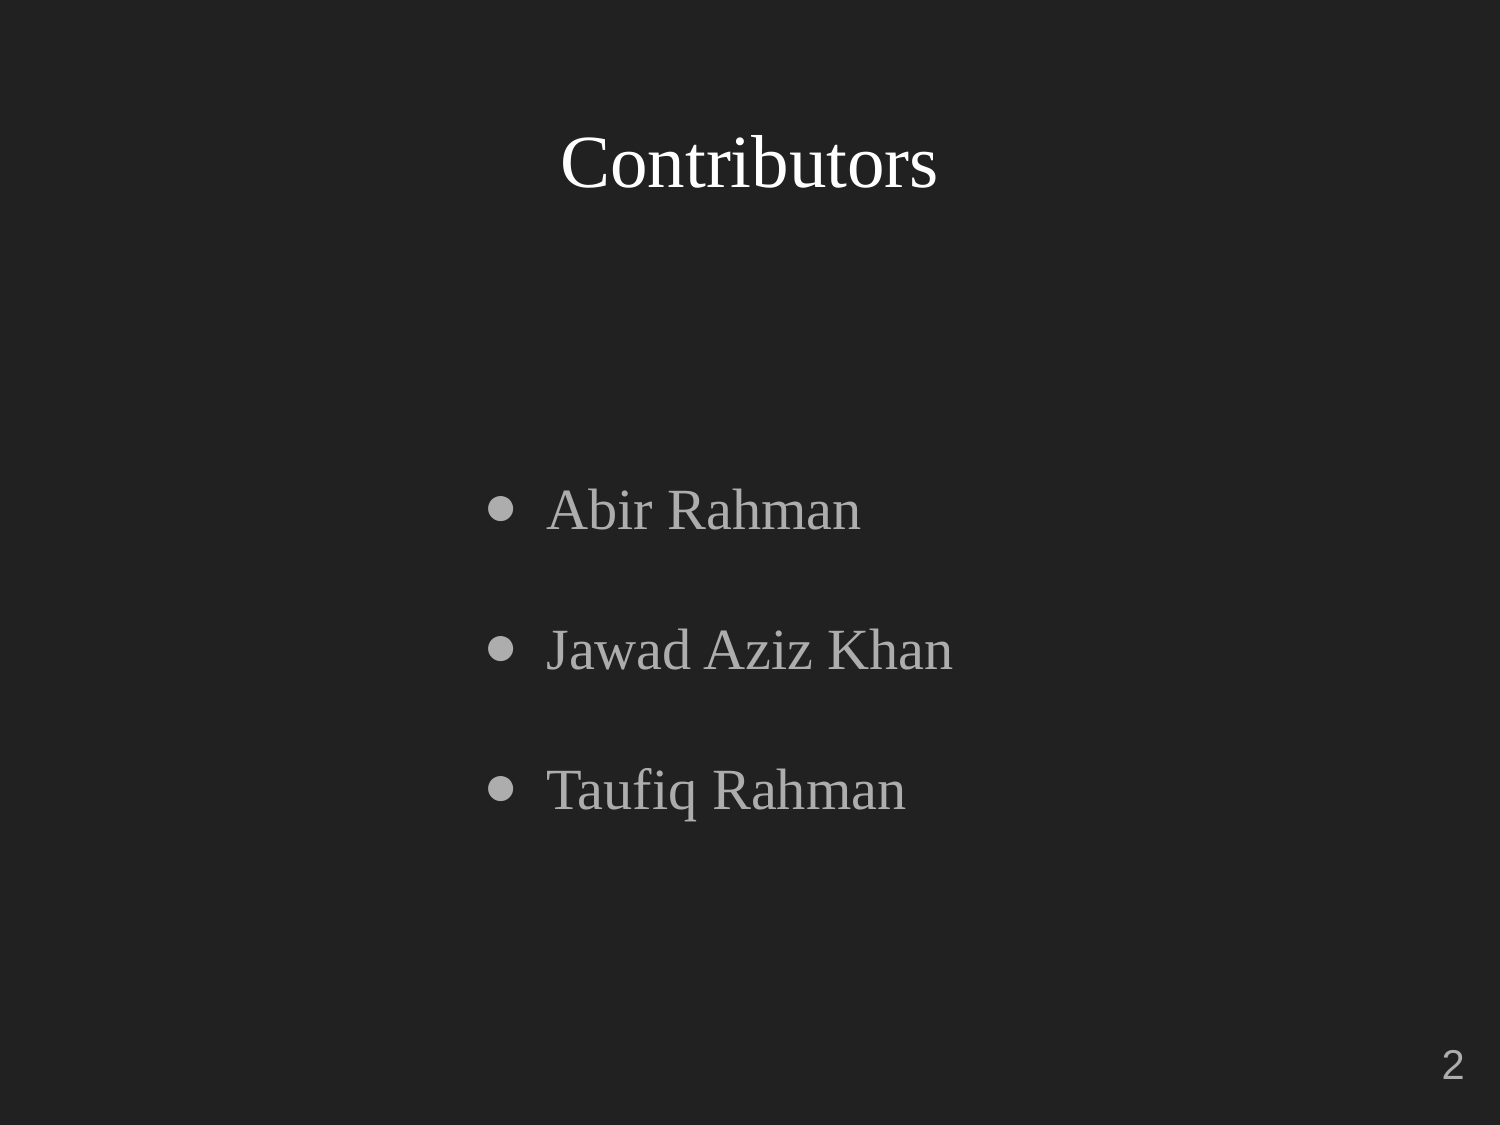

# Contributors

Abir Rahman
Jawad Aziz Khan
Taufiq Rahman
2